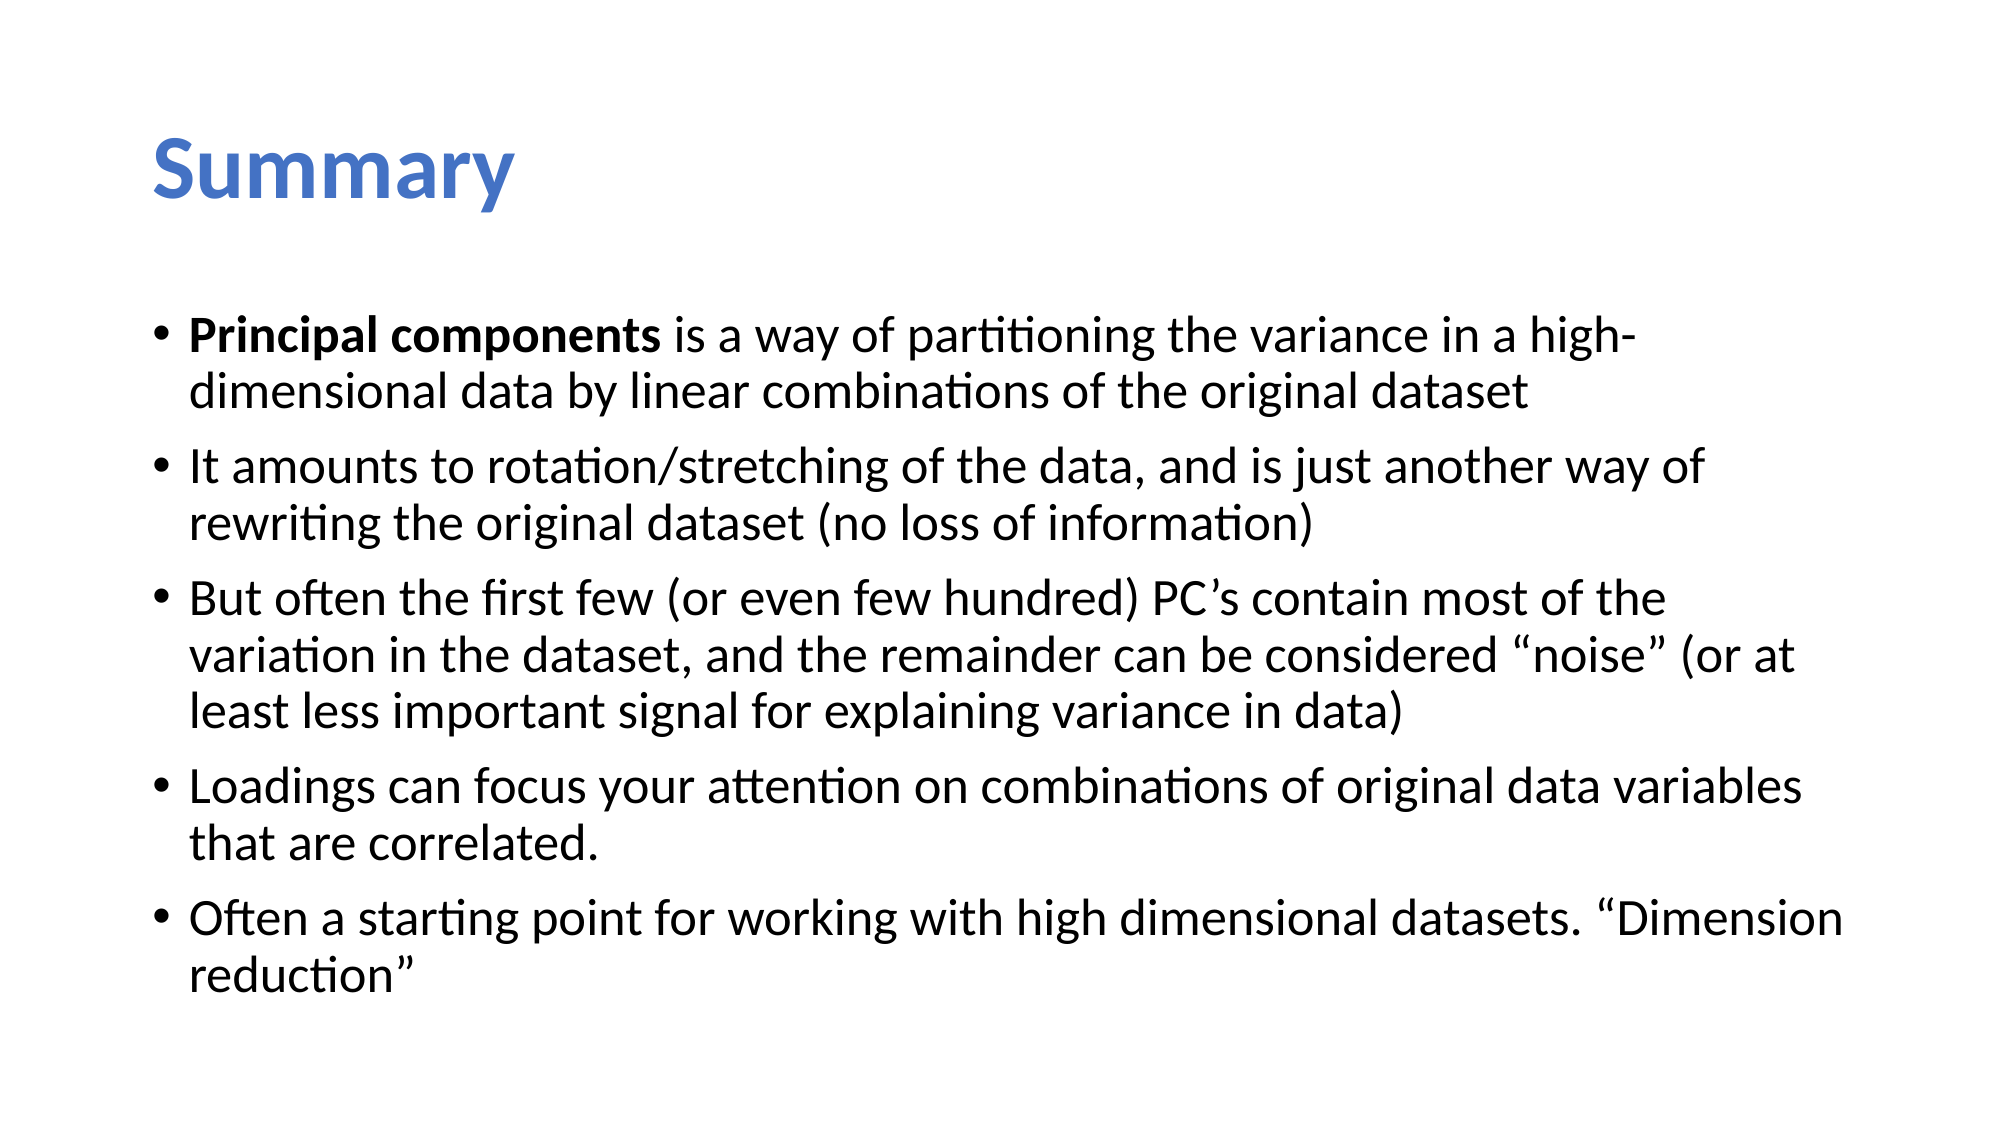

# Summary
Principal components is a way of partitioning the variance in a high-dimensional data by linear combinations of the original dataset
It amounts to rotation/stretching of the data, and is just another way of rewriting the original dataset (no loss of information)
But often the first few (or even few hundred) PC’s contain most of the variation in the dataset, and the remainder can be considered “noise” (or at least less important signal for explaining variance in data)
Loadings can focus your attention on combinations of original data variables that are correlated.
Often a starting point for working with high dimensional datasets. “Dimension reduction”